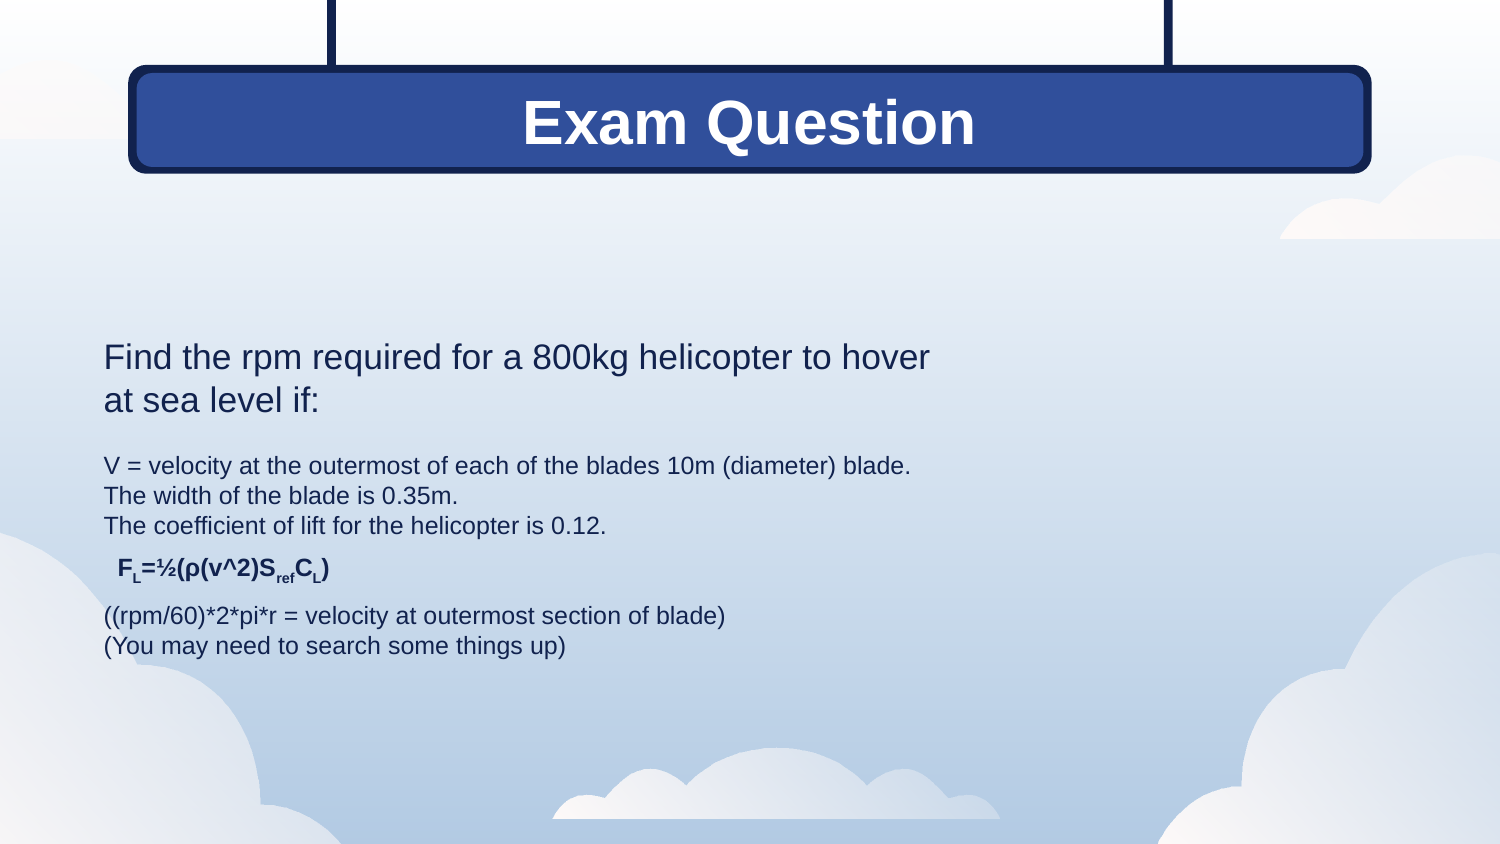

# Exam Question
Find the rpm required for a 800kg helicopter to hover at sea level if:

V = velocity at the outermost of each of the blades 10m (diameter) blade.
The width of the blade is 0.35m.
The coefficient of lift for the helicopter is 0.12.

((rpm/60)*2*pi*r = velocity at outermost section of blade)
(You may need to search some things up)
FL=½(ρ(v^2)SrefCL)